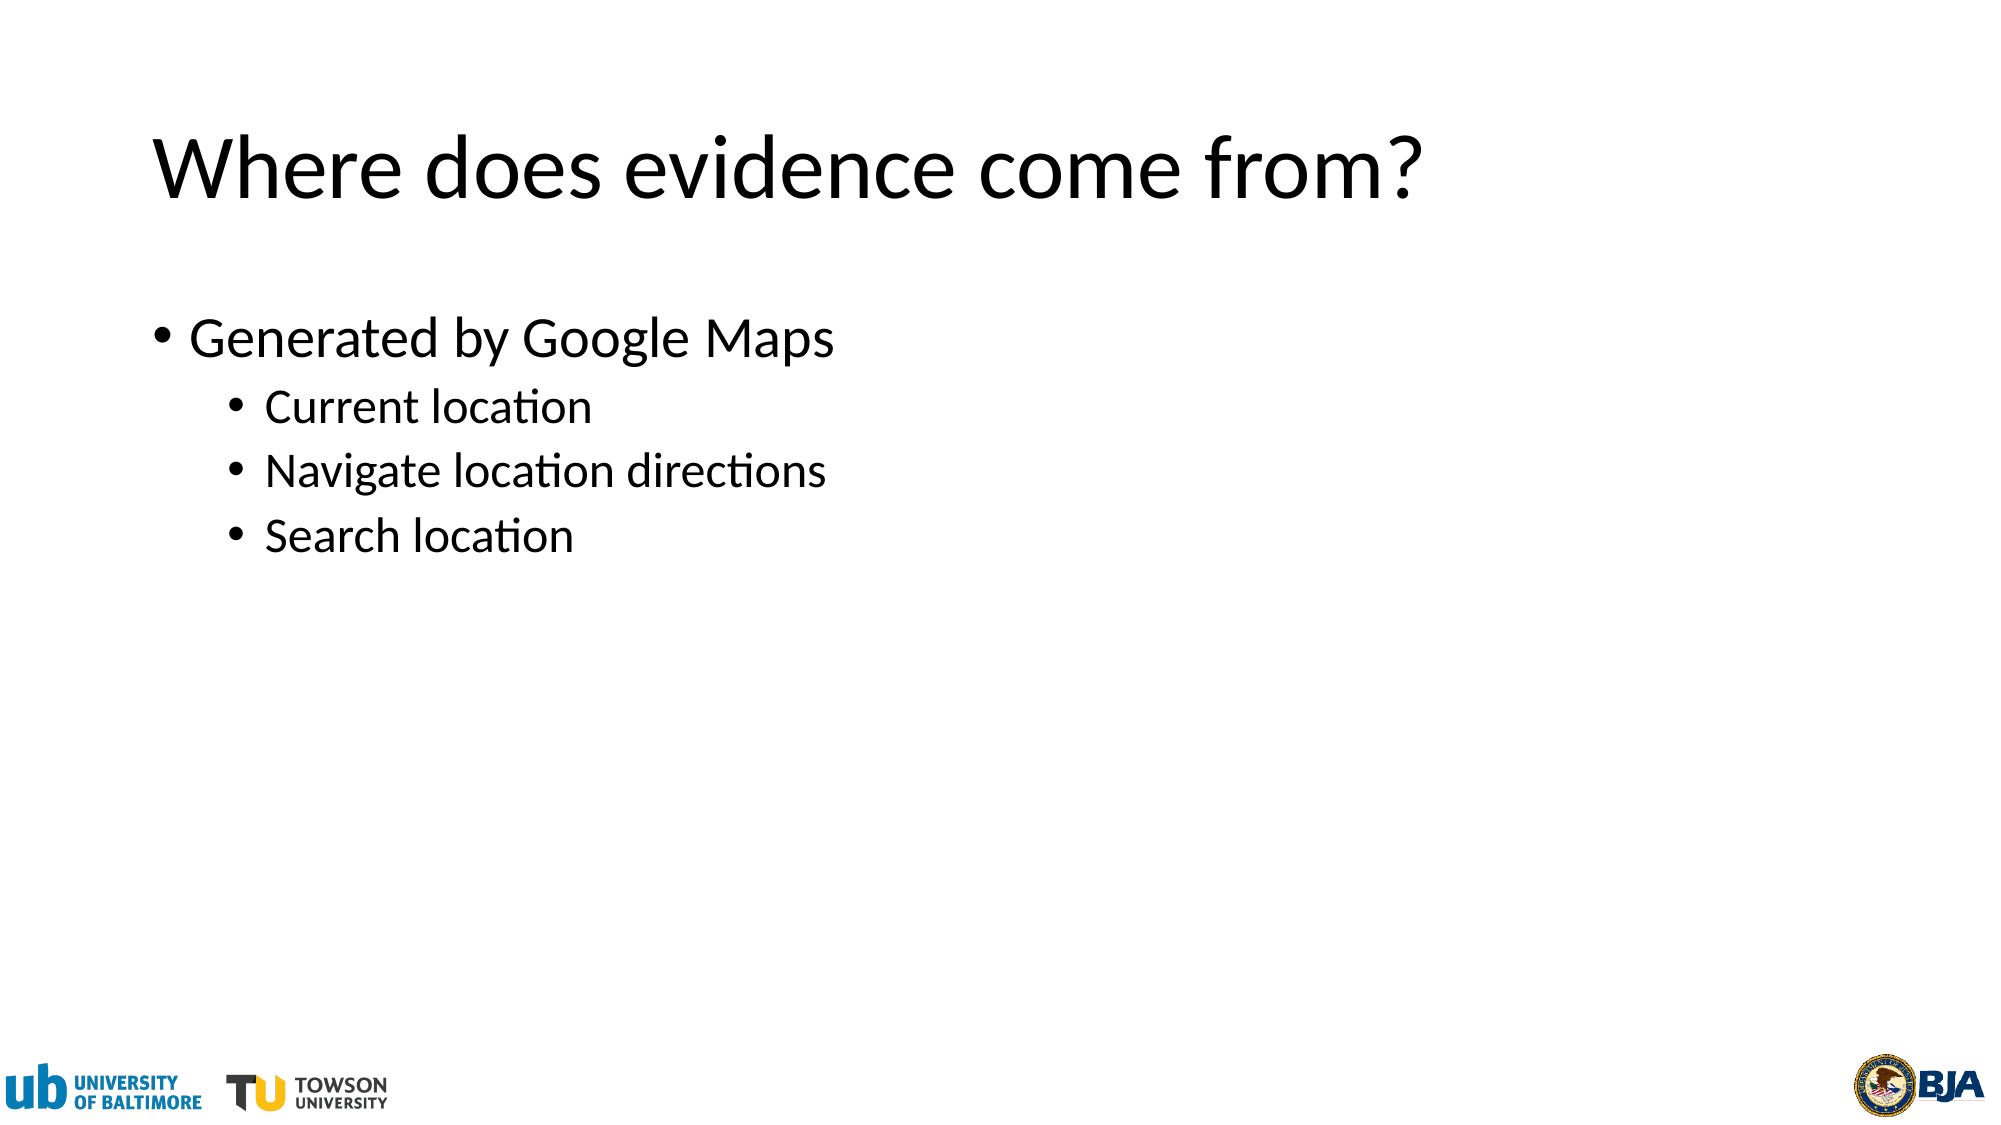

# Where does evidence come from?
Generated by Google Maps
Current location
Navigate location directions
Search location